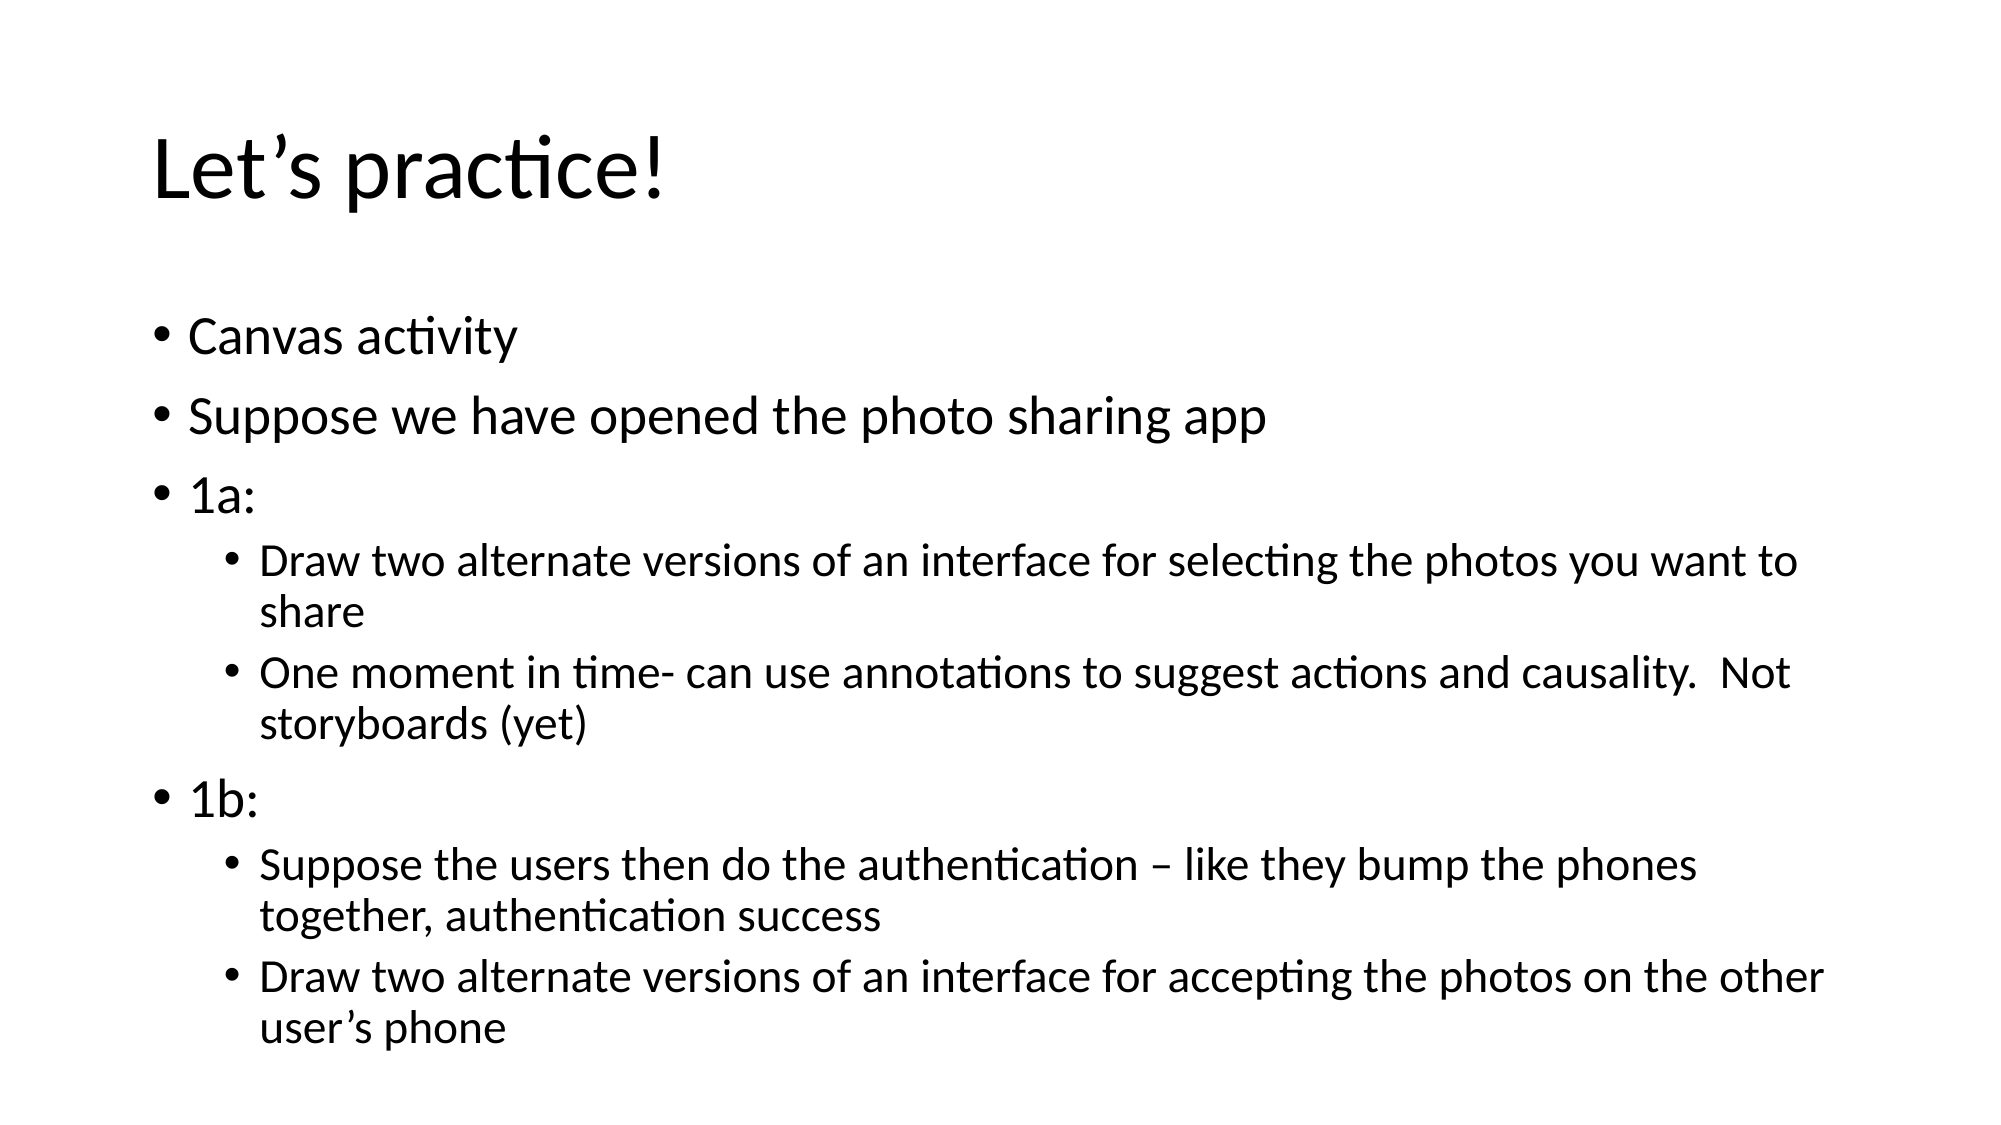

# Let’s practice!
Canvas activity
Suppose we have opened the photo sharing app
1a:
Draw two alternate versions of an interface for selecting the photos you want to share
One moment in time- can use annotations to suggest actions and causality.  Not storyboards (yet)
1b:
Suppose the users then do the authentication – like they bump the phones together, authentication success
Draw two alternate versions of an interface for accepting the photos on the other user’s phone